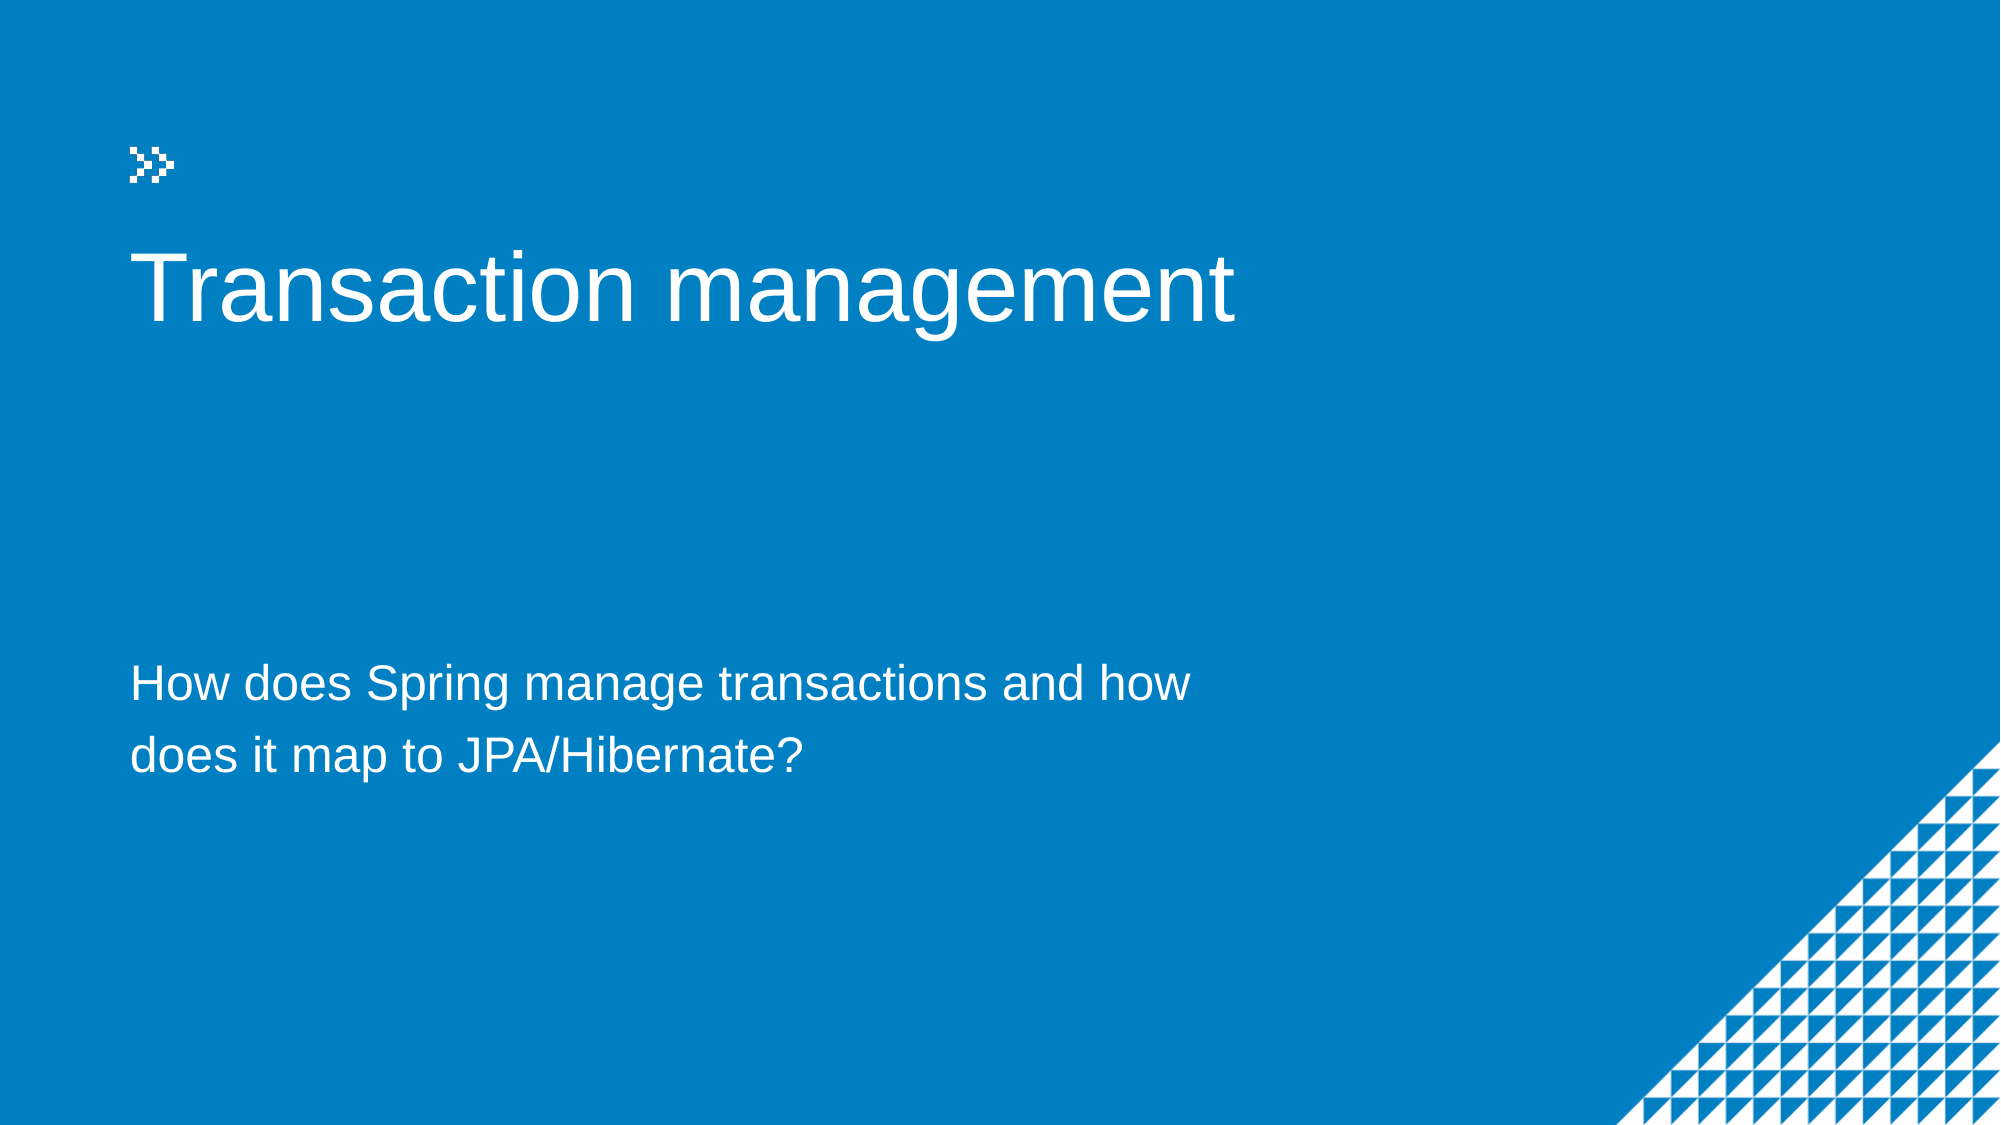

# Transaction management
How does Spring manage transactions and how does it map to JPA/Hibernate?